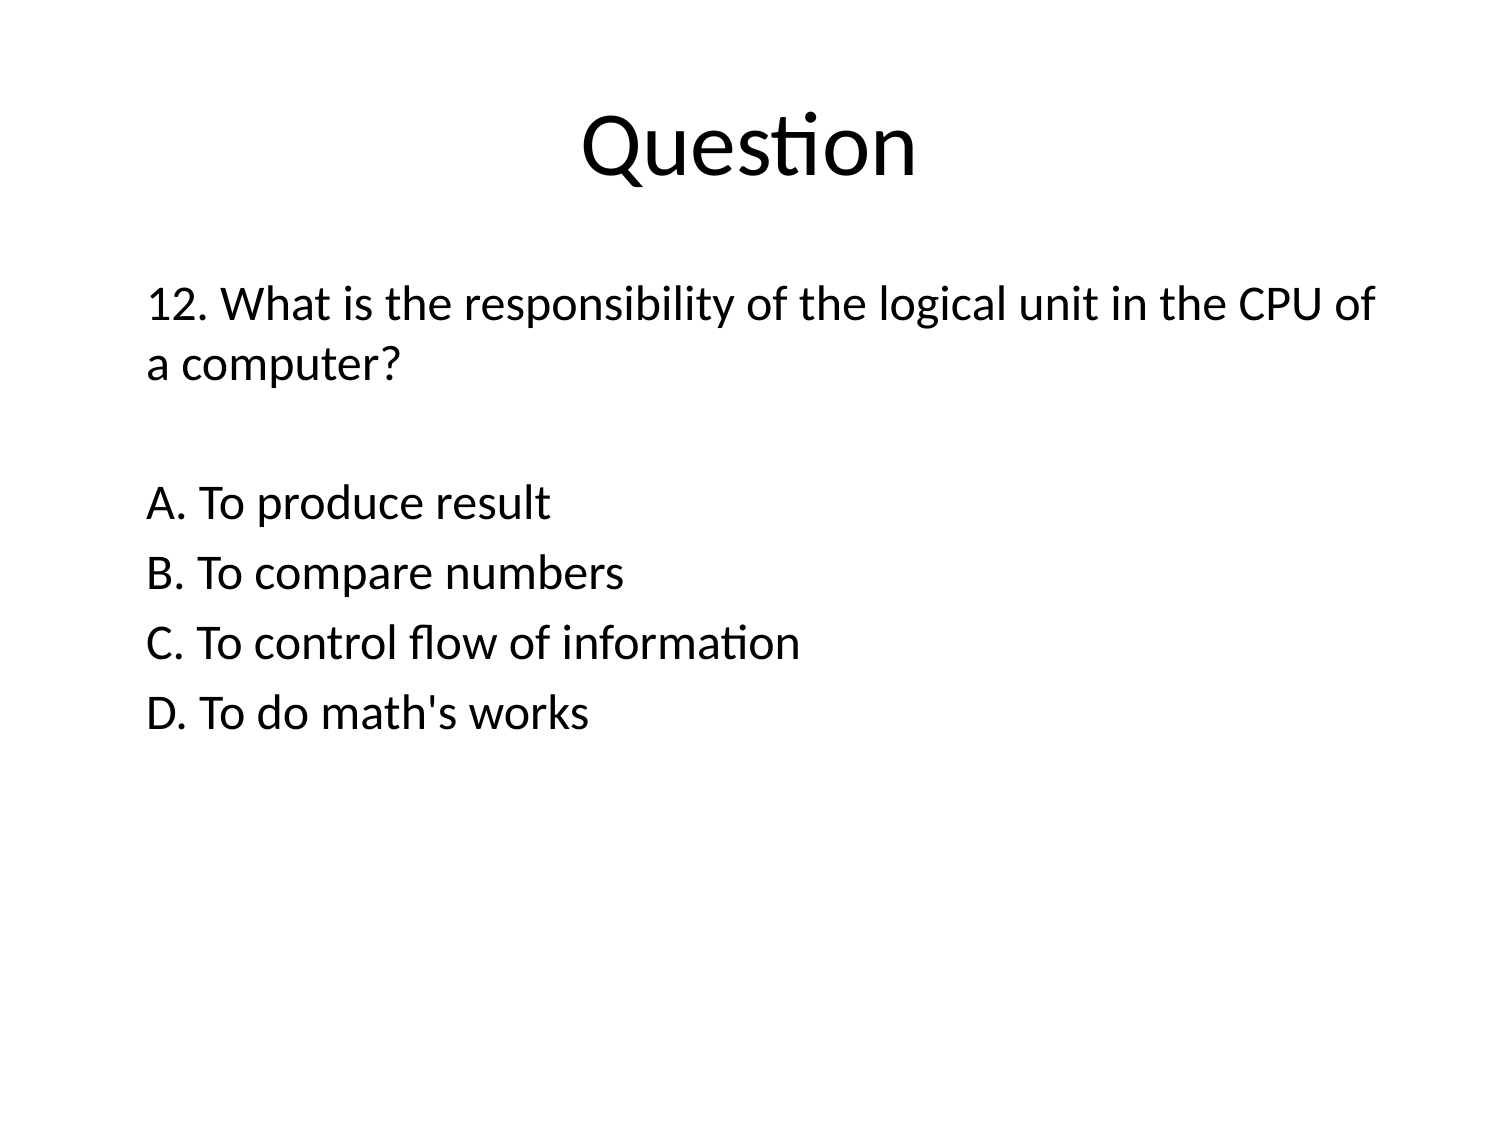

# Question
12. What is the responsibility of the logical unit in the CPU of a computer?

A. To produce result
B. To compare numbers
C. To control flow of information
D. To do math's works